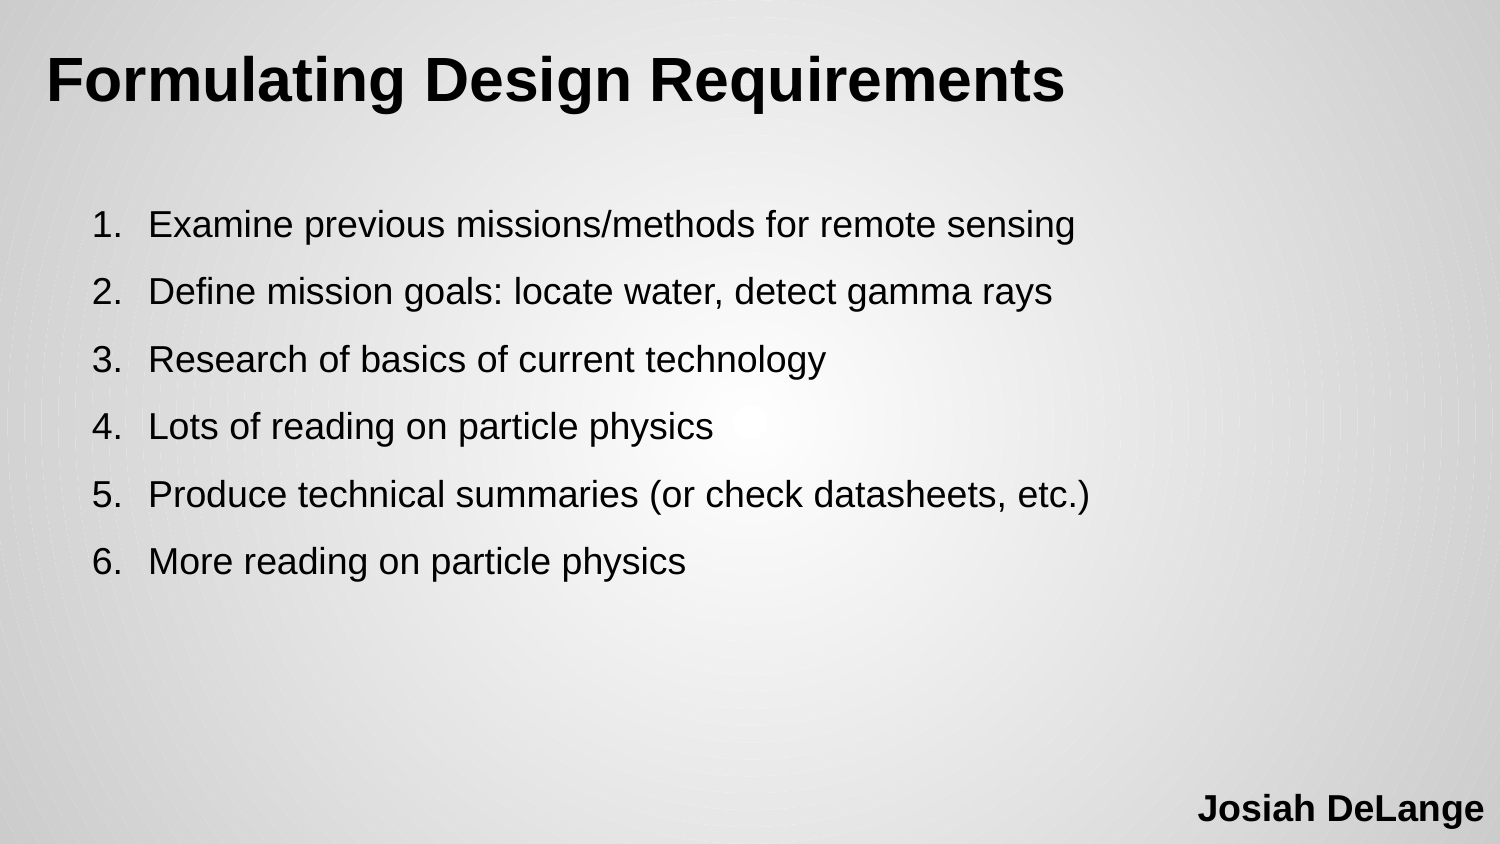

# Formulating Design Requirements
Examine previous missions/methods for remote sensing
Define mission goals: locate water, detect gamma rays
Research of basics of current technology
Lots of reading on particle physics
Produce technical summaries (or check datasheets, etc.)
More reading on particle physics
Josiah DeLange